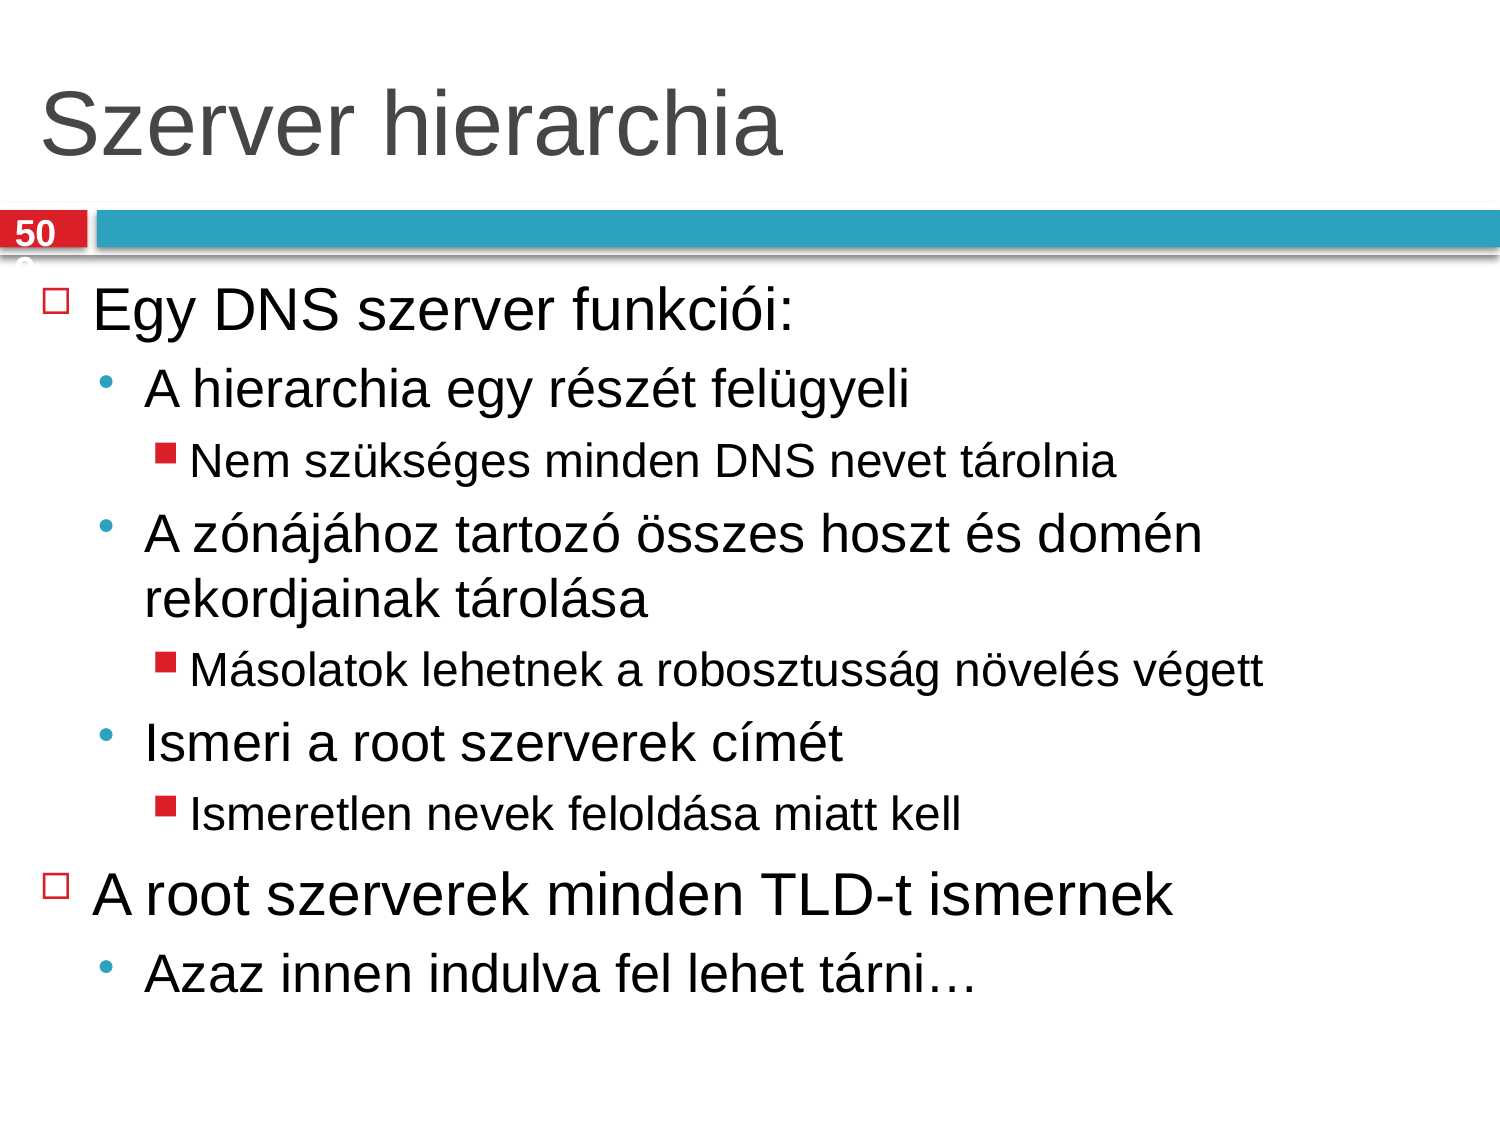

# Szerver hierarchia
509
Egy DNS szerver funkciói:
A hierarchia egy részét felügyeli
Nem szükséges minden DNS nevet tárolnia
A zónájához tartozó összes hoszt és domén rekordjainak tárolása
Másolatok lehetnek a robosztusság növelés végett
Ismeri a root szerverek címét
Ismeretlen nevek feloldása miatt kell
A root szerverek minden TLD-t ismernek
Azaz innen indulva fel lehet tárni…